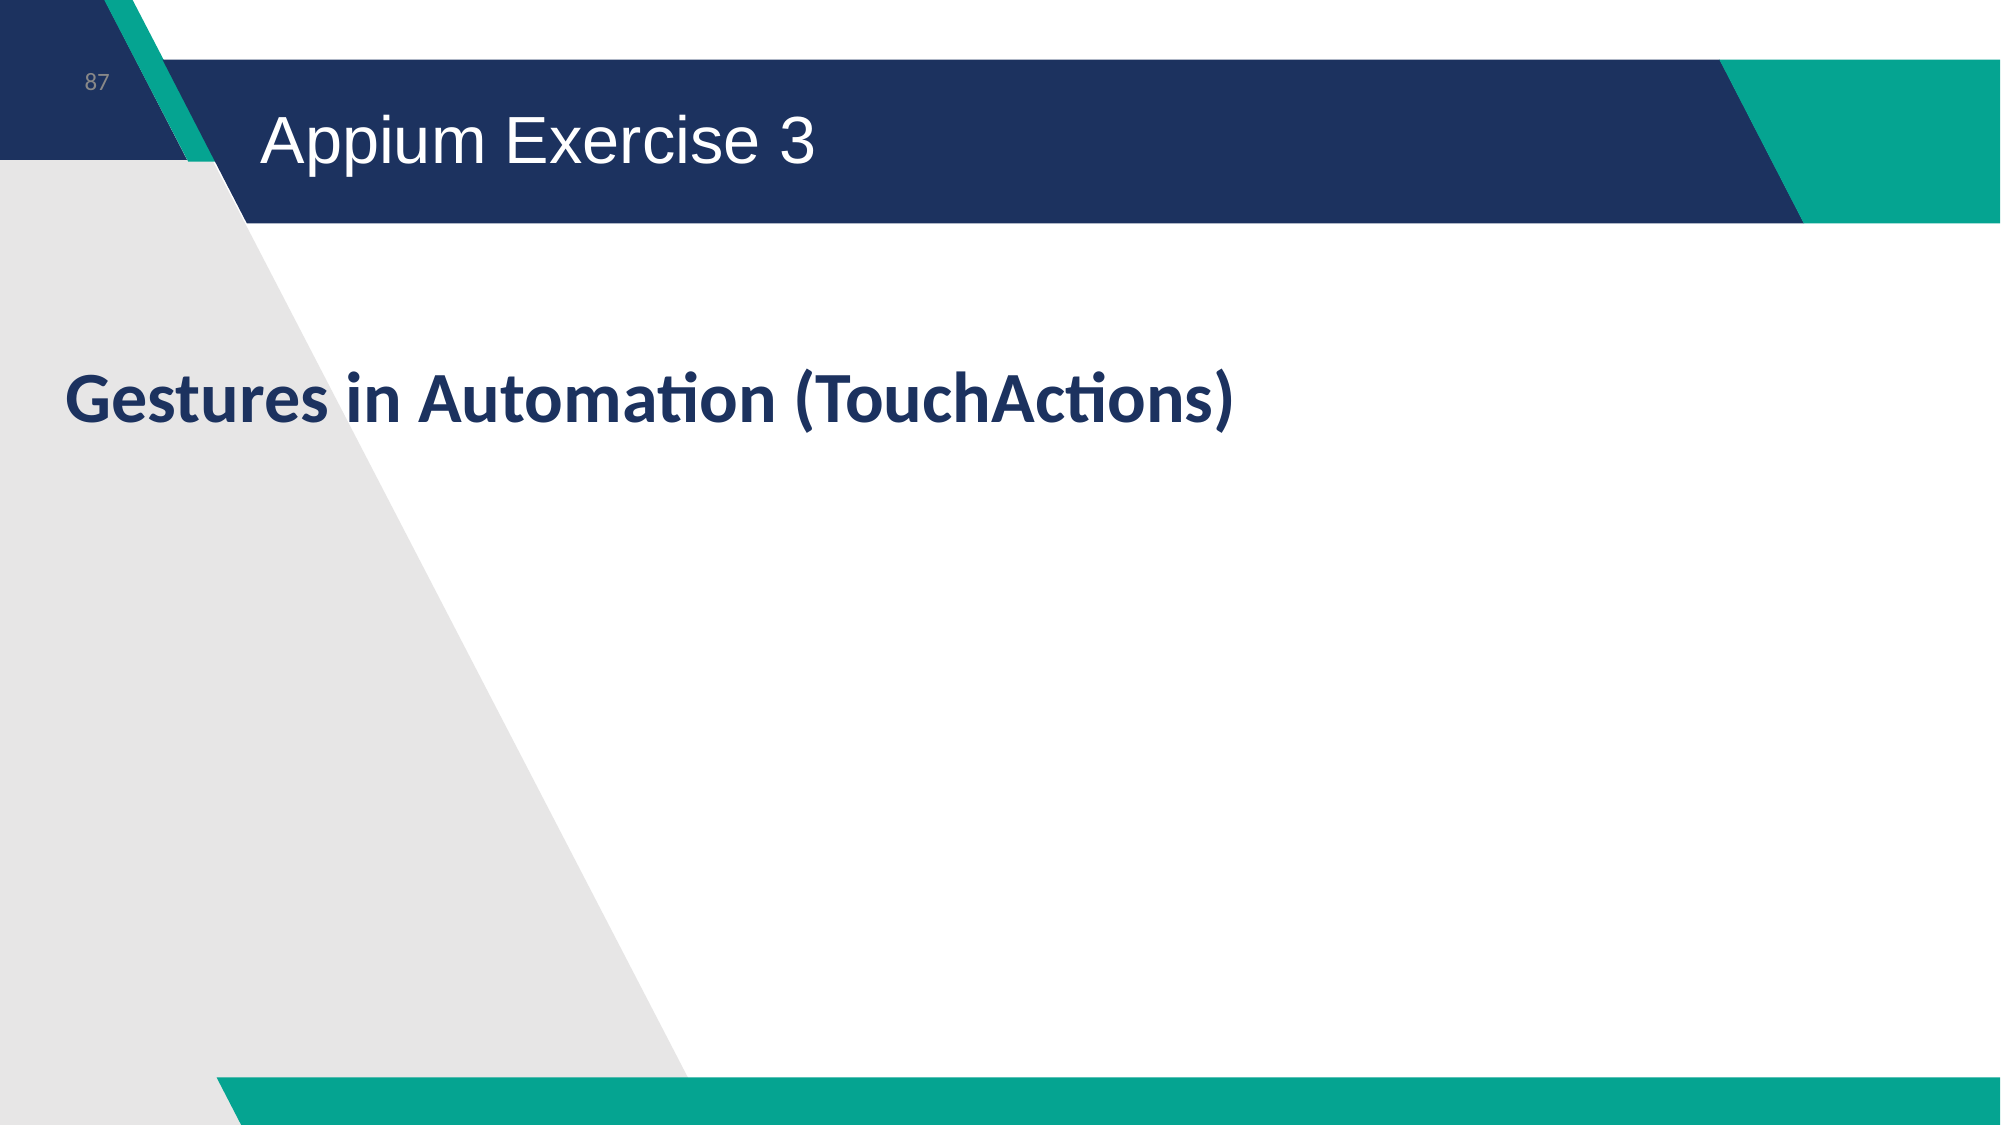

87
# Appium Exercise 3

Gestures in Automation (TouchActions)